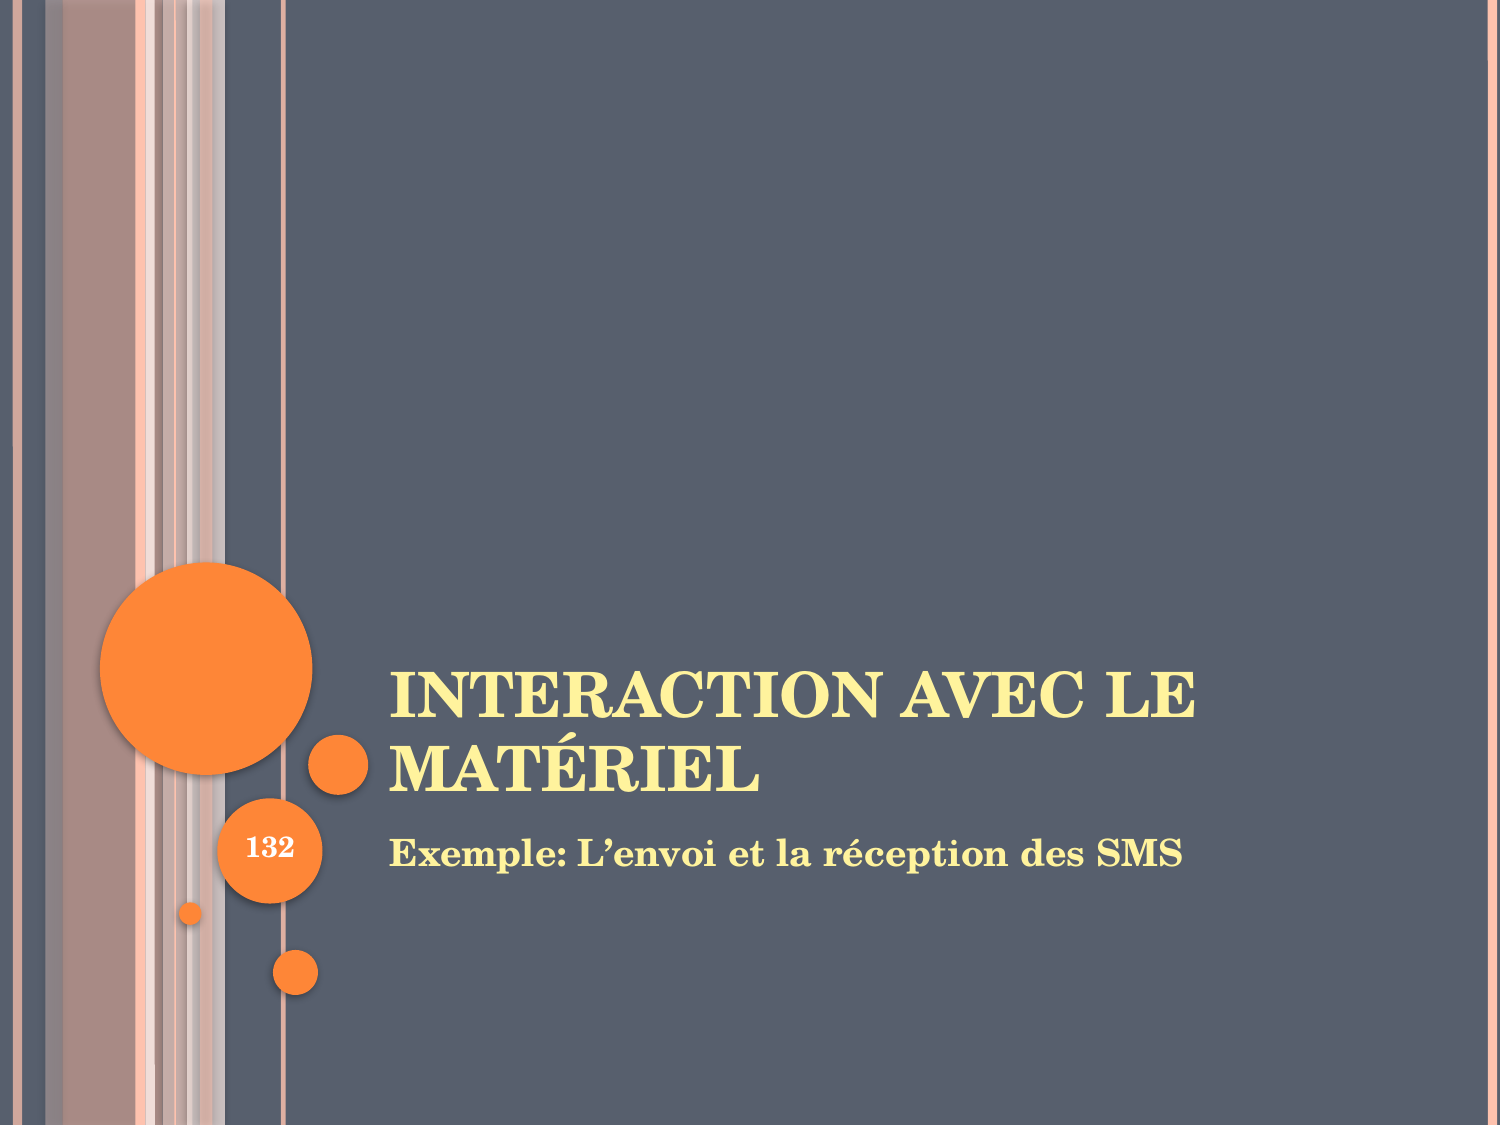

# Interaction avec le matériel
132
Exemple: L’envoi et la réception des SMS